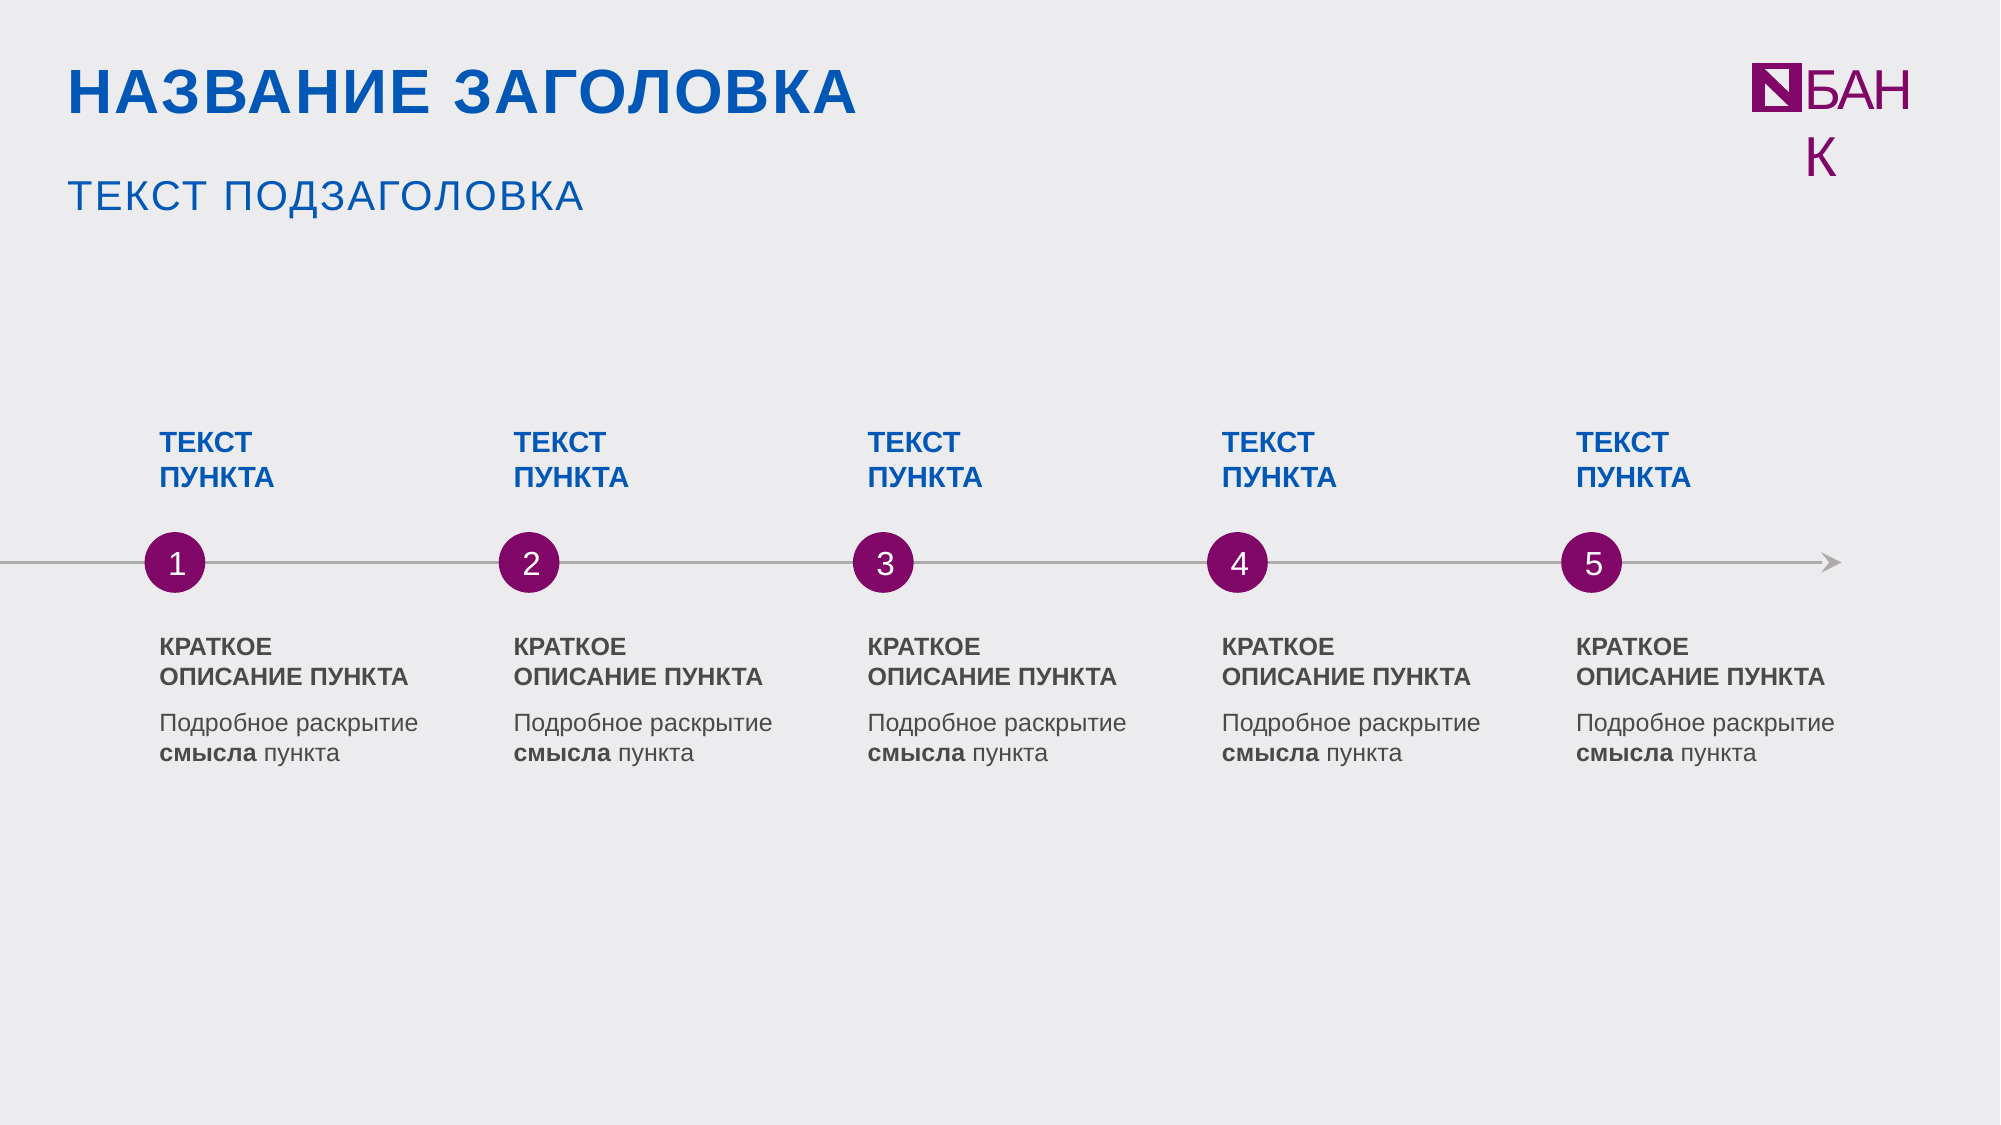

НАЗВАНИЕ ЗАГОЛОВКА
БАНК

ТЕКСТ ПОДЗАГОЛОВКА
ТЕКСТ
ПУНКТА
ТЕКСТ
ПУНКТА
ТЕКСТ
ПУНКТА
ТЕКСТ
ПУНКТА
ТЕКСТ
ПУНКТА
5
4
1
2
3
КРАТКОЕ ОПИСАНИЕ ПУНКТА
Подробное раскрытие смысла пункта
КРАТКОЕ ОПИСАНИЕ ПУНКТА
Подробное раскрытие смысла пункта
КРАТКОЕ ОПИСАНИЕ ПУНКТА
Подробное раскрытие смысла пункта
КРАТКОЕ ОПИСАНИЕ ПУНКТА
Подробное раскрытие смысла пункта
КРАТКОЕ ОПИСАНИЕ ПУНКТА
Подробное раскрытие смысла пункта